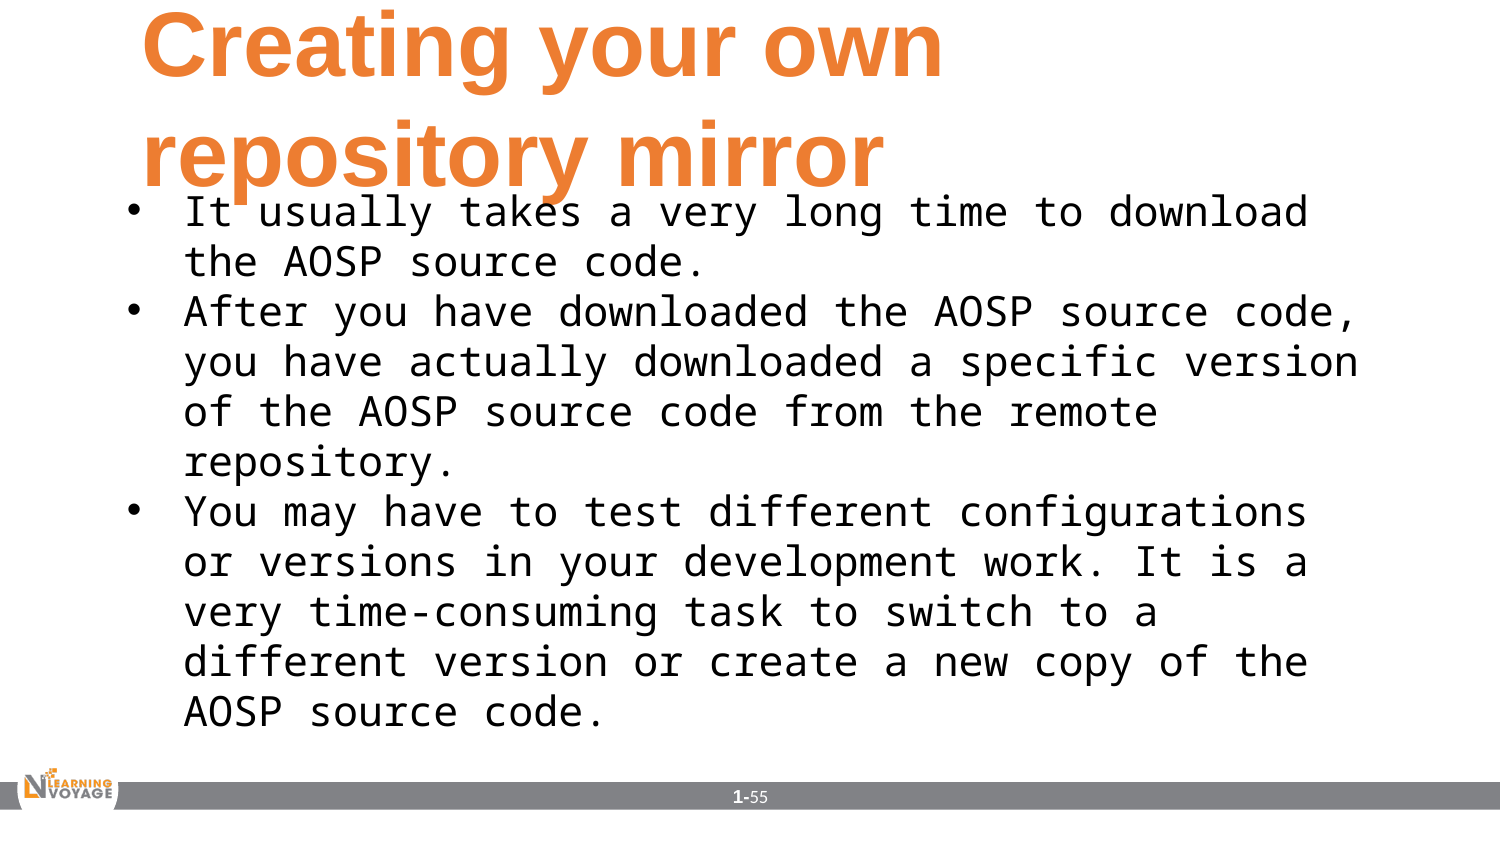

Creating your own repository mirror
It usually takes a very long time to download the AOSP source code.
After you have downloaded the AOSP source code, you have actually downloaded a specific version of the AOSP source code from the remote repository.
You may have to test different configurations or versions in your development work. It is a very time-consuming task to switch to a different version or create a new copy of the AOSP source code.
1-55